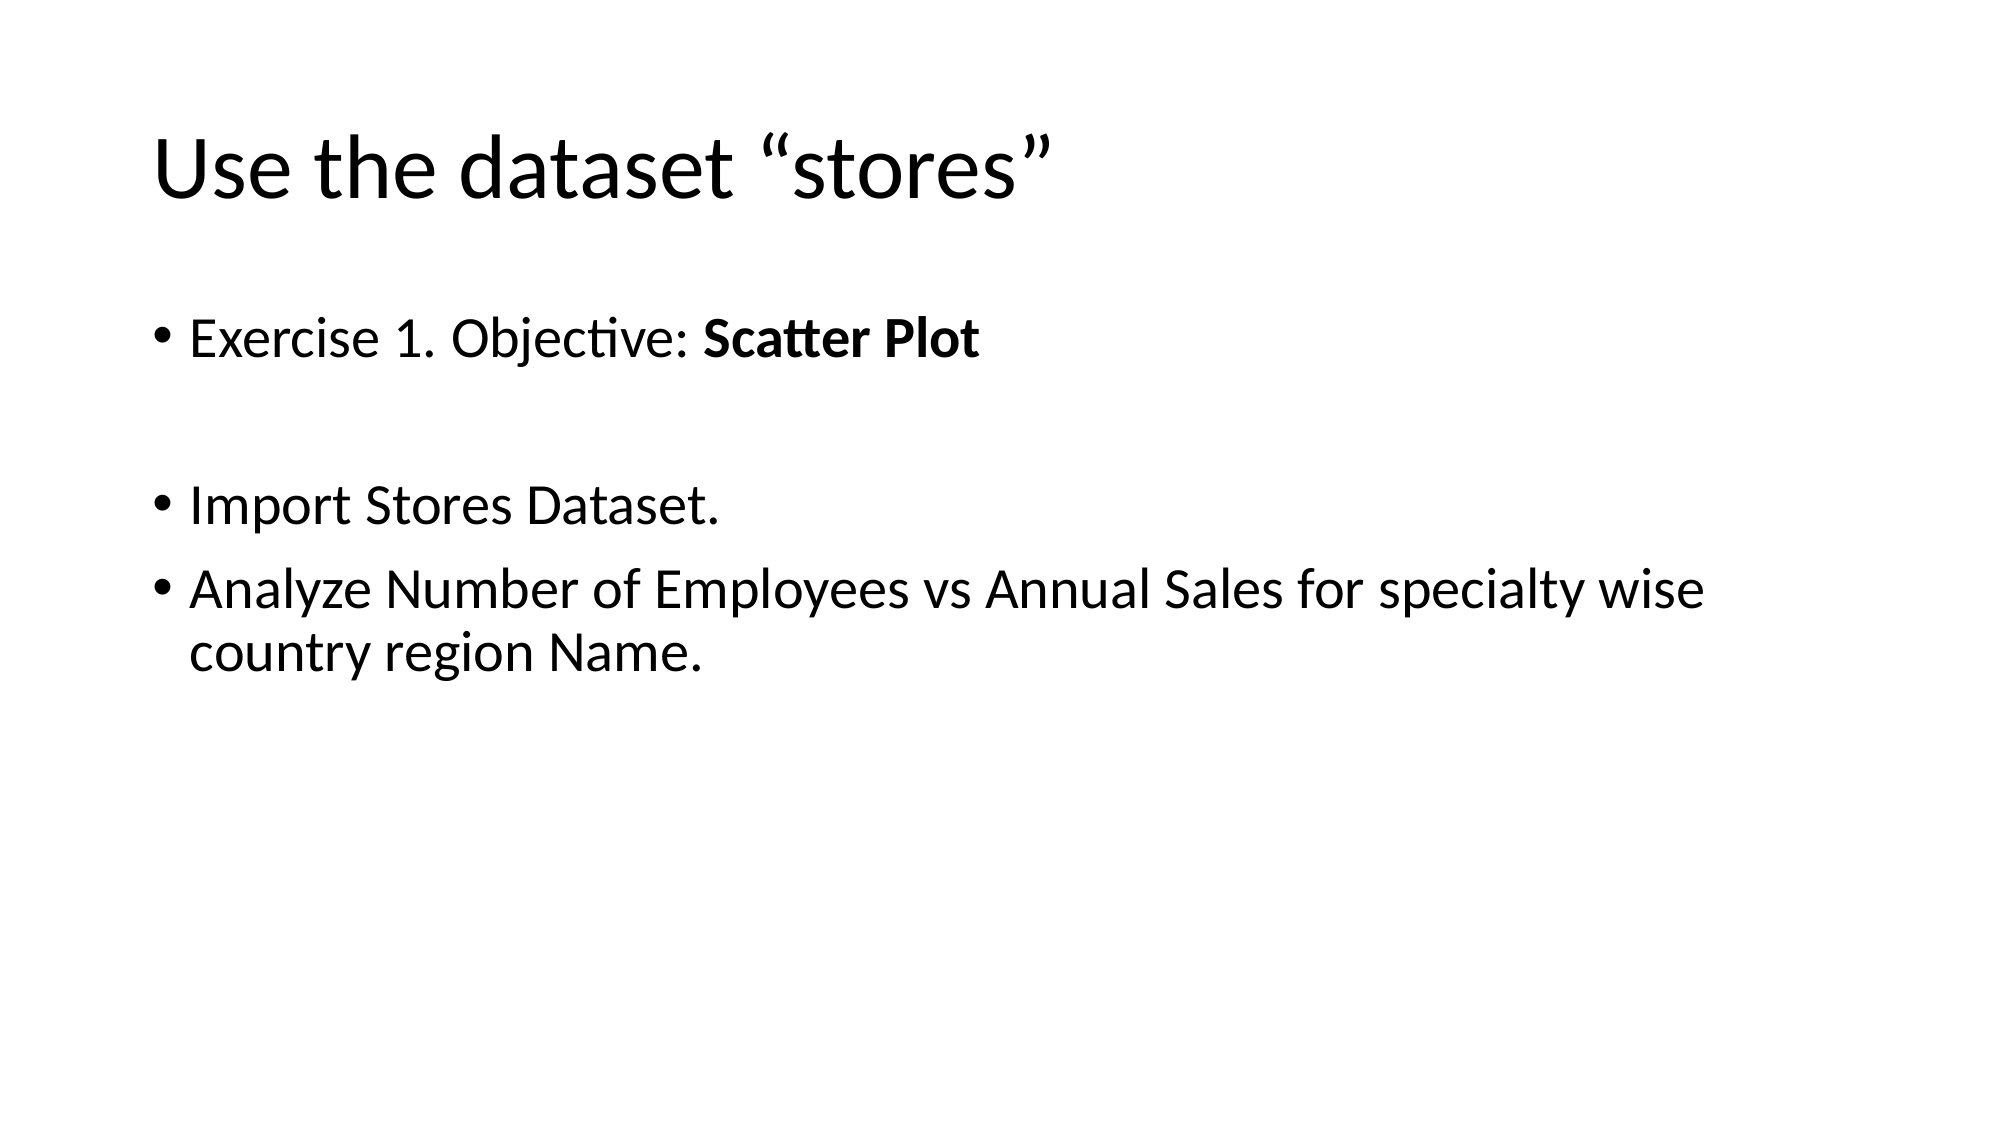

# Use the dataset “stores”
Exercise 1. Objective: Scatter Plot

Import Stores Dataset.
Analyze Number of Employees vs Annual Sales for specialty wise country region Name.